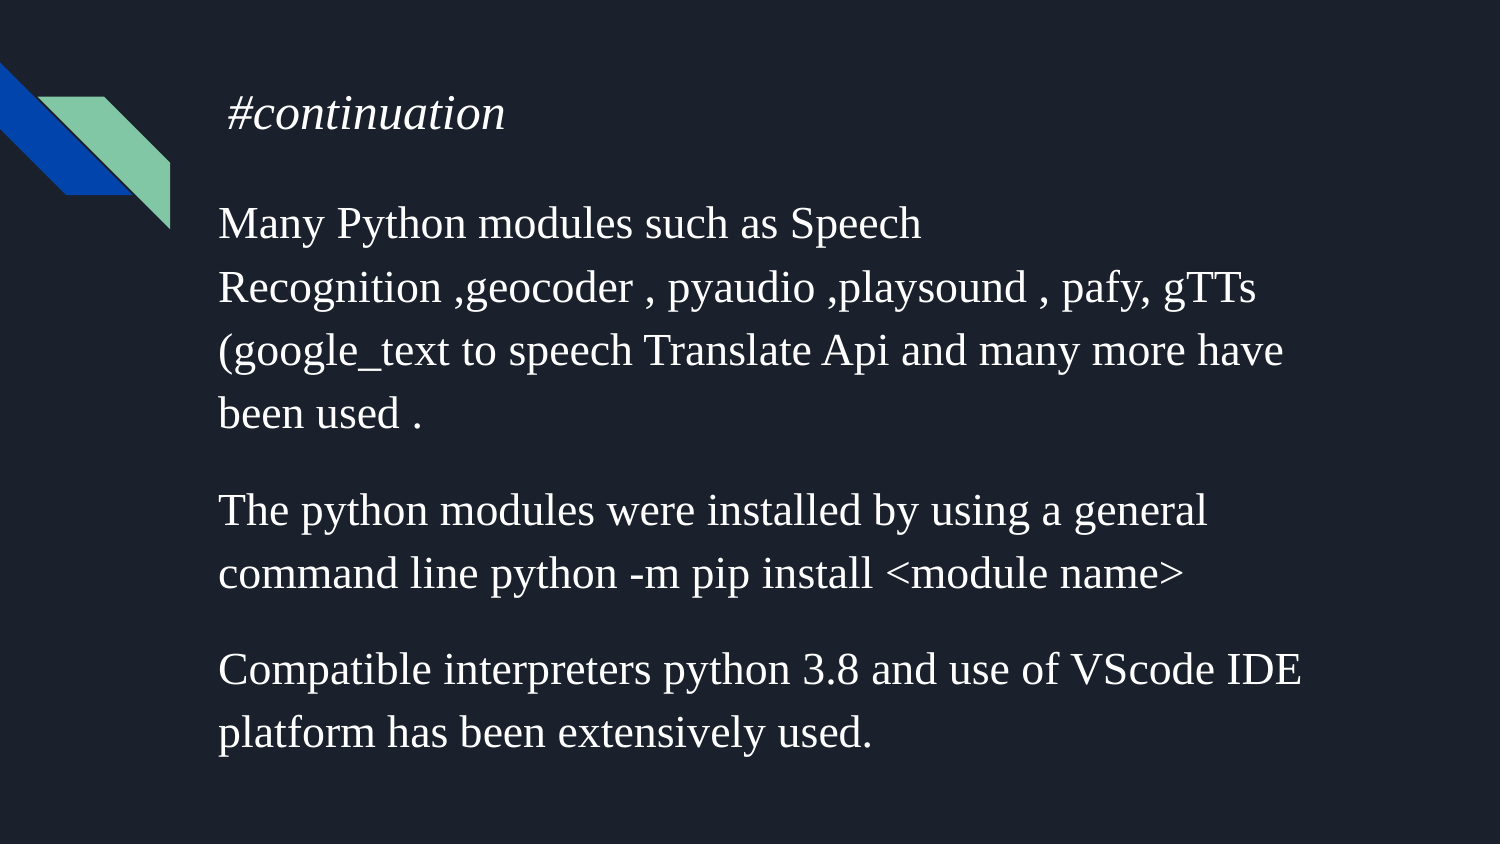

# #continuation
Many Python modules such as Speech Recognition ,geocoder , pyaudio ,playsound , pafy, gTTs (google_text to speech Translate Api and many more have been used .
The python modules were installed by using a general command line python -m pip install <module name>
Compatible interpreters python 3.8 and use of VScode IDE  platform has been extensively used.